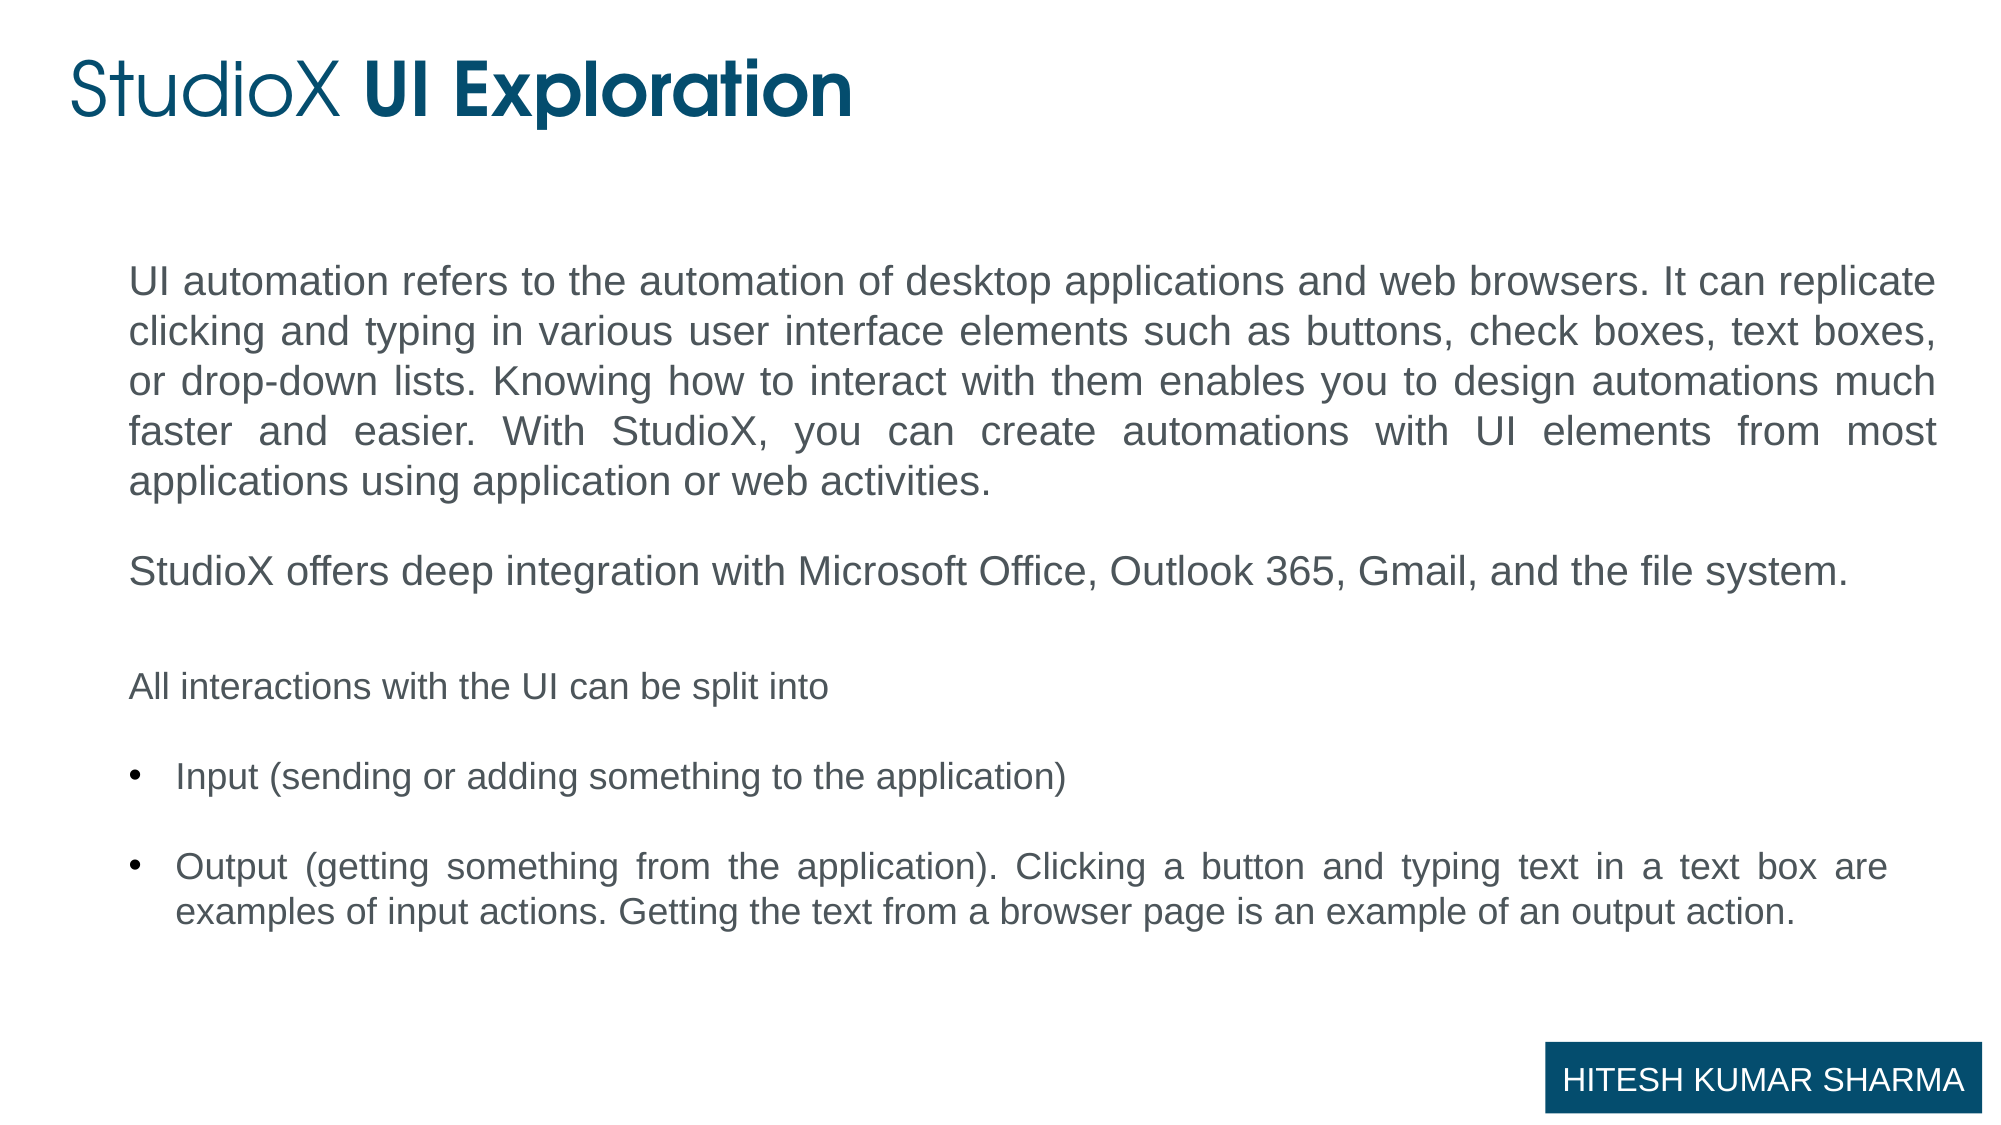

StudioX UI Exploration
UI automation refers to the automation of desktop applications and web browsers. It can replicate clicking and typing in various user interface elements such as buttons, check boxes, text boxes, or drop-down lists. Knowing how to interact with them enables you to design automations much faster and easier. With StudioX, you can create automations with UI elements from most applications using application or web activities.

StudioX offers deep integration with Microsoft Office, Outlook 365, Gmail, and the file system.
All interactions with the UI can be split into

Input (sending or adding something to the application)

Output (getting something from the application). Clicking a button and typing text in a text box are examples of input actions. Getting the text from a browser page is an example of an output action.
HITESH KUMAR SHARMA
4